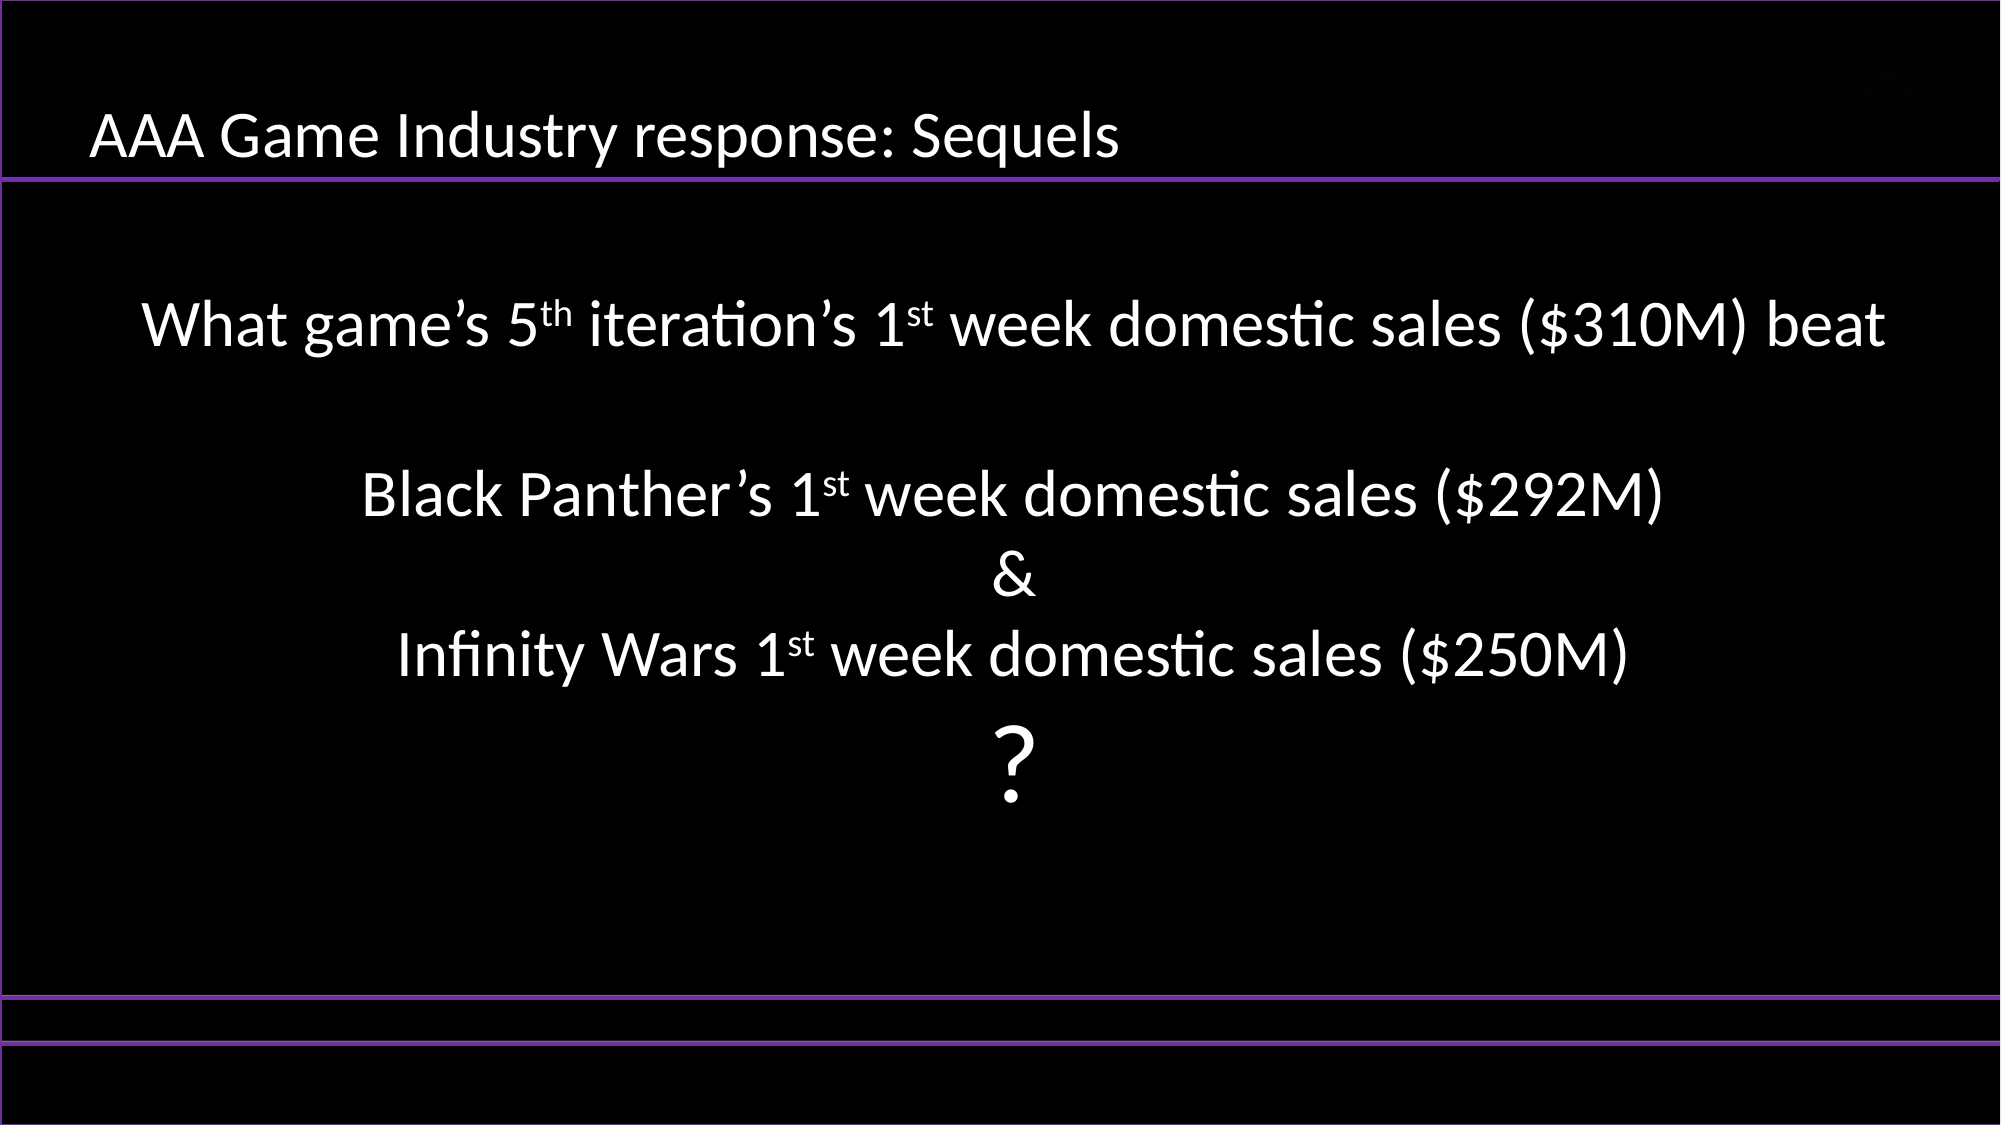

AAA Game Industry response: Sequels

What game’s 5th iteration’s 1st week domestic sales ($310M) beat

Black Panther’s 1st week domestic sales ($292M)
&
Infinity Wars 1st week domestic sales ($250M)
?